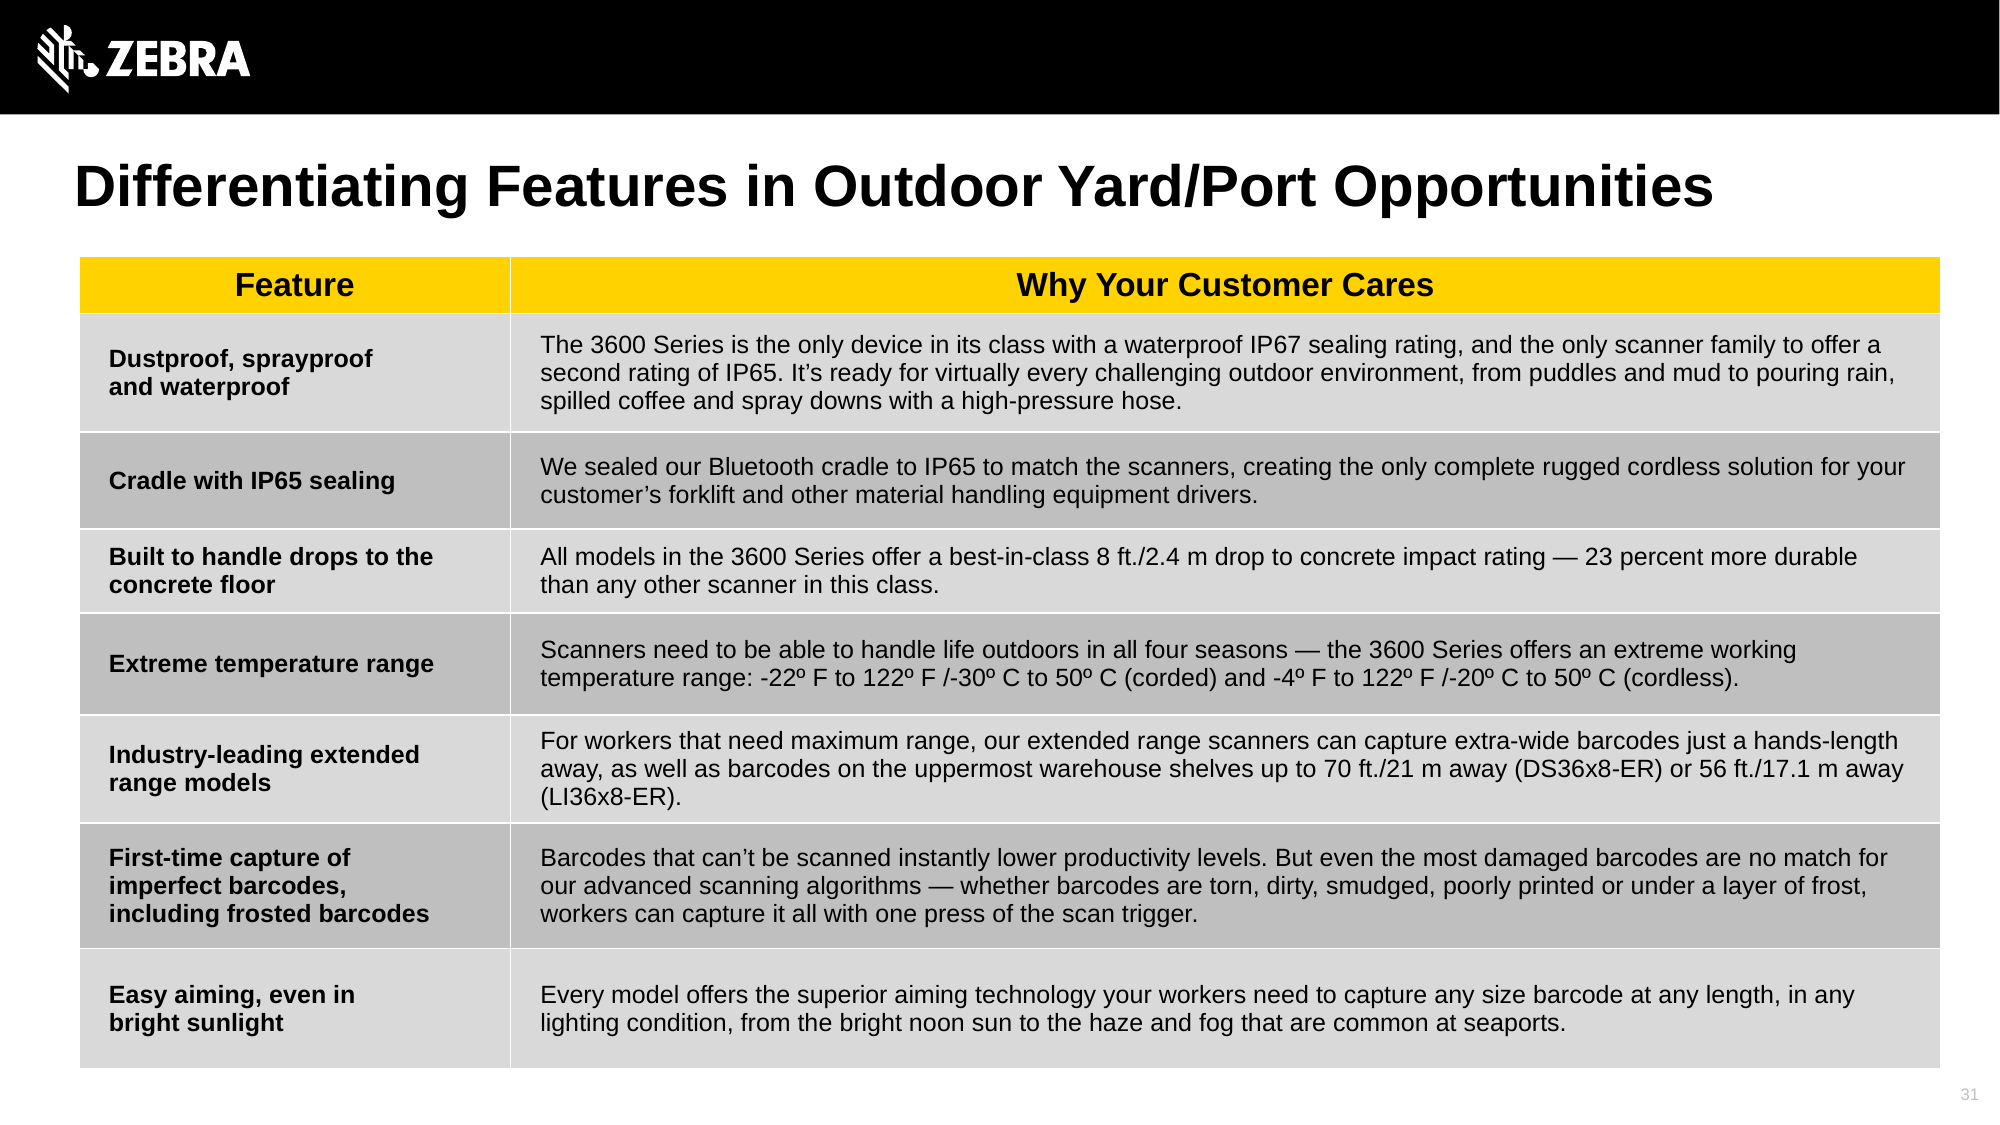

Differentiating Features in Outdoor Yard/Port Opportunities
| Feature | Why Your Customer Cares |
| --- | --- |
| Dustproof, sprayproof and waterproof | The 3600 Series is the only device in its class with a waterproof IP67 sealing rating, and the only scanner family to offer a second rating of IP65. It’s ready for virtually every challenging outdoor environment, from puddles and mud to pouring rain, spilled coffee and spray downs with a high-pressure hose. |
| Cradle with IP65 sealing | We sealed our Bluetooth cradle to IP65 to match the scanners, creating the only complete rugged cordless solution for your customer’s forklift and other material handling equipment drivers. |
| Built to handle drops to the concrete floor | All models in the 3600 Series offer a best-in-class 8 ft./2.4 m drop to concrete impact rating — 23 percent more durable than any other scanner in this class. |
| Extreme temperature range | Scanners need to be able to handle life outdoors in all four seasons — the 3600 Series offers an extreme working temperature range: -22º F to 122º F /-30º C to 50º C (corded) and -4º F to 122º F /-20º C to 50º C (cordless). |
| Industry-leading extended range models | For workers that need maximum range, our extended range scanners can capture extra-wide barcodes just a hands-length away, as well as barcodes on the uppermost warehouse shelves up to 70 ft./21 m away (DS36x8-ER) or 56 ft./17.1 m away (LI36x8-ER). |
| First-time capture of imperfect barcodes, including frosted barcodes | Barcodes that can’t be scanned instantly lower productivity levels. But even the most damaged barcodes are no match for our advanced scanning algorithms — whether barcodes are torn, dirty, smudged, poorly printed or under a layer of frost, workers can capture it all with one press of the scan trigger. |
| Easy aiming, even in bright sunlight | Every model offers the superior aiming technology your workers need to capture any size barcode at any length, in any lighting condition, from the bright noon sun to the haze and fog that are common at seaports. |
31